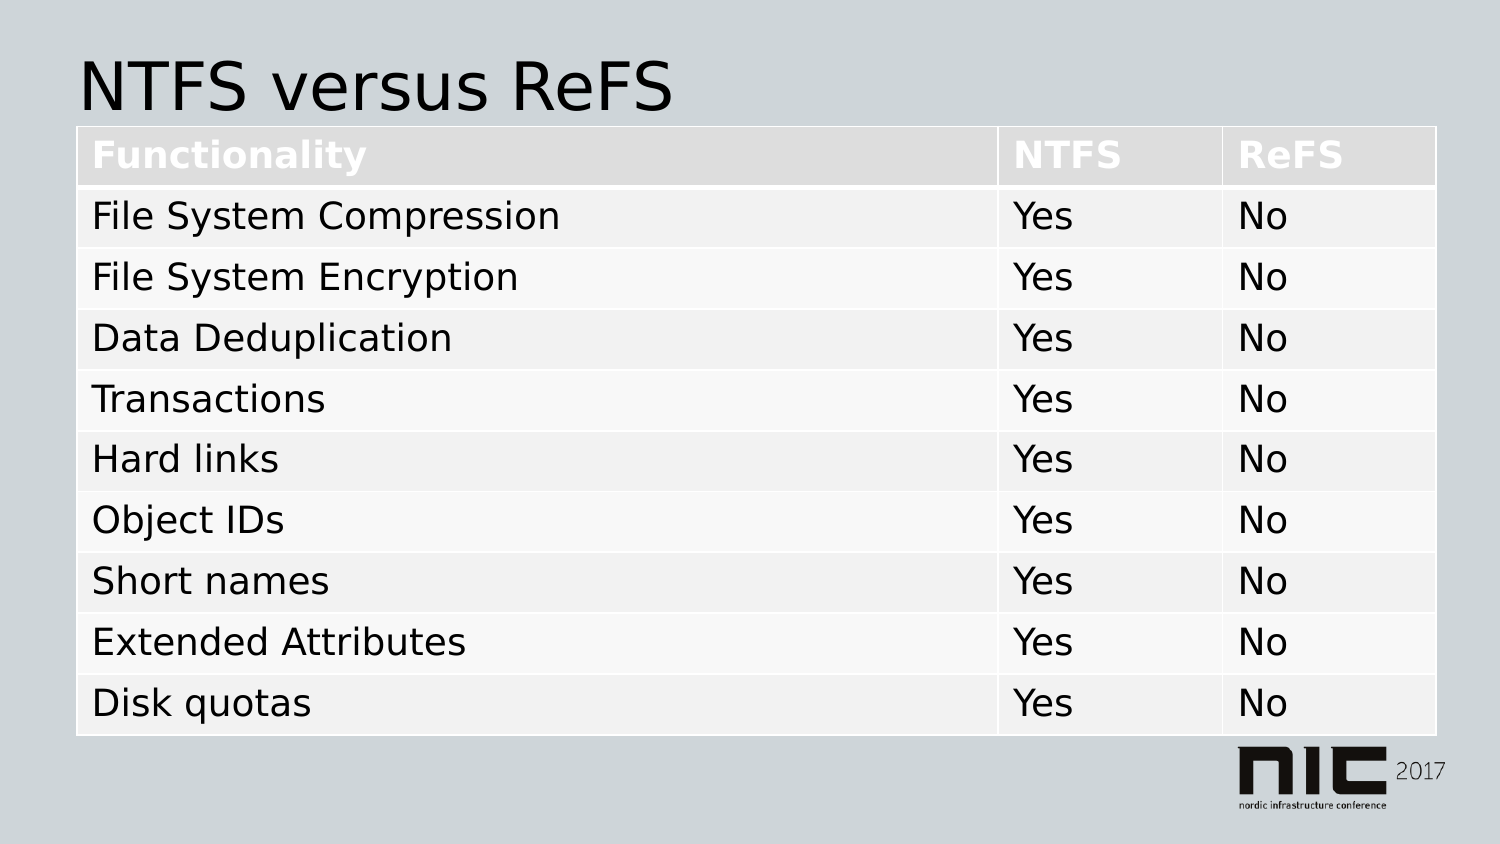

# NTFS versus ReFS
| Functionality | NTFS | ReFS |
| --- | --- | --- |
| File System Compression | Yes | No |
| File System Encryption | Yes | No |
| Data Deduplication | Yes | No |
| Transactions | Yes | No |
| Hard links | Yes | No |
| Object IDs | Yes | No |
| Short names | Yes | No |
| Extended Attributes | Yes | No |
| Disk quotas | Yes | No |